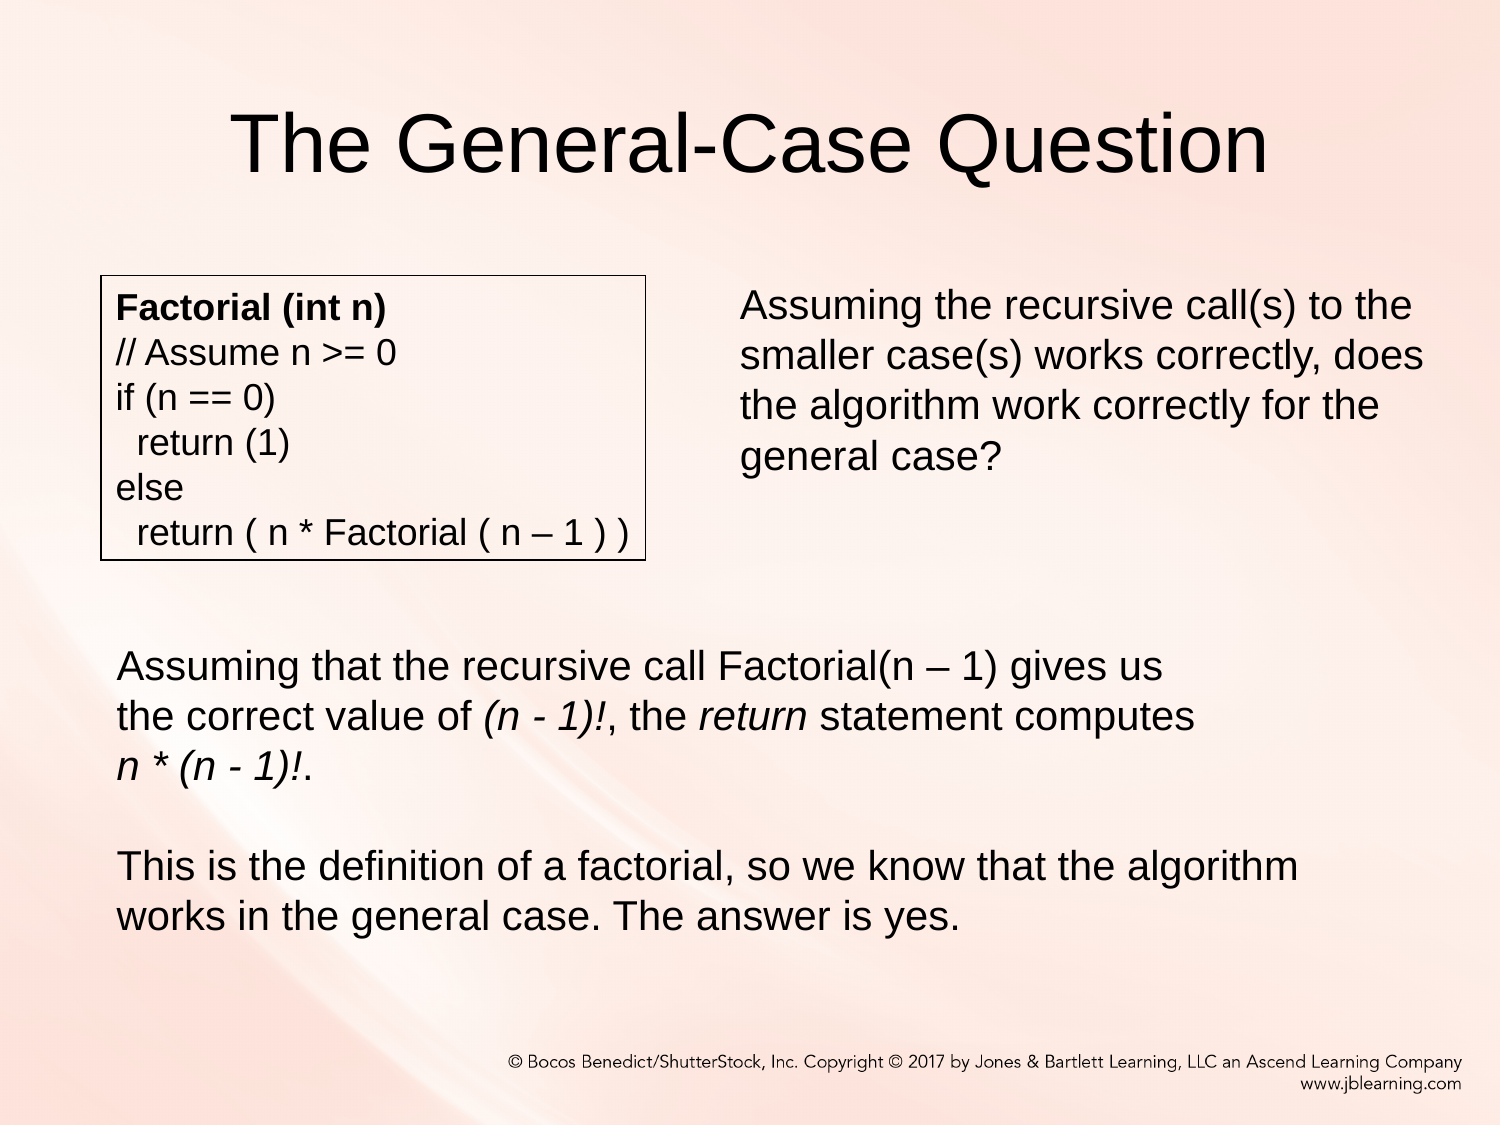

# The General-Case Question
Assuming the recursive call(s) to the
smaller case(s) works correctly, does
the algorithm work correctly for the
general case?
Factorial (int n)
// Assume n >= 0
if (n == 0)
  return (1)
else
  return ( n * Factorial ( n – 1 ) )
Assuming that the recursive call Factorial(n – 1) gives us
the correct value of (n - 1)!, the return statement computes
n * (n - 1)!.

This is the definition of a factorial, so we know that the algorithm
works in the general case. The answer is yes.